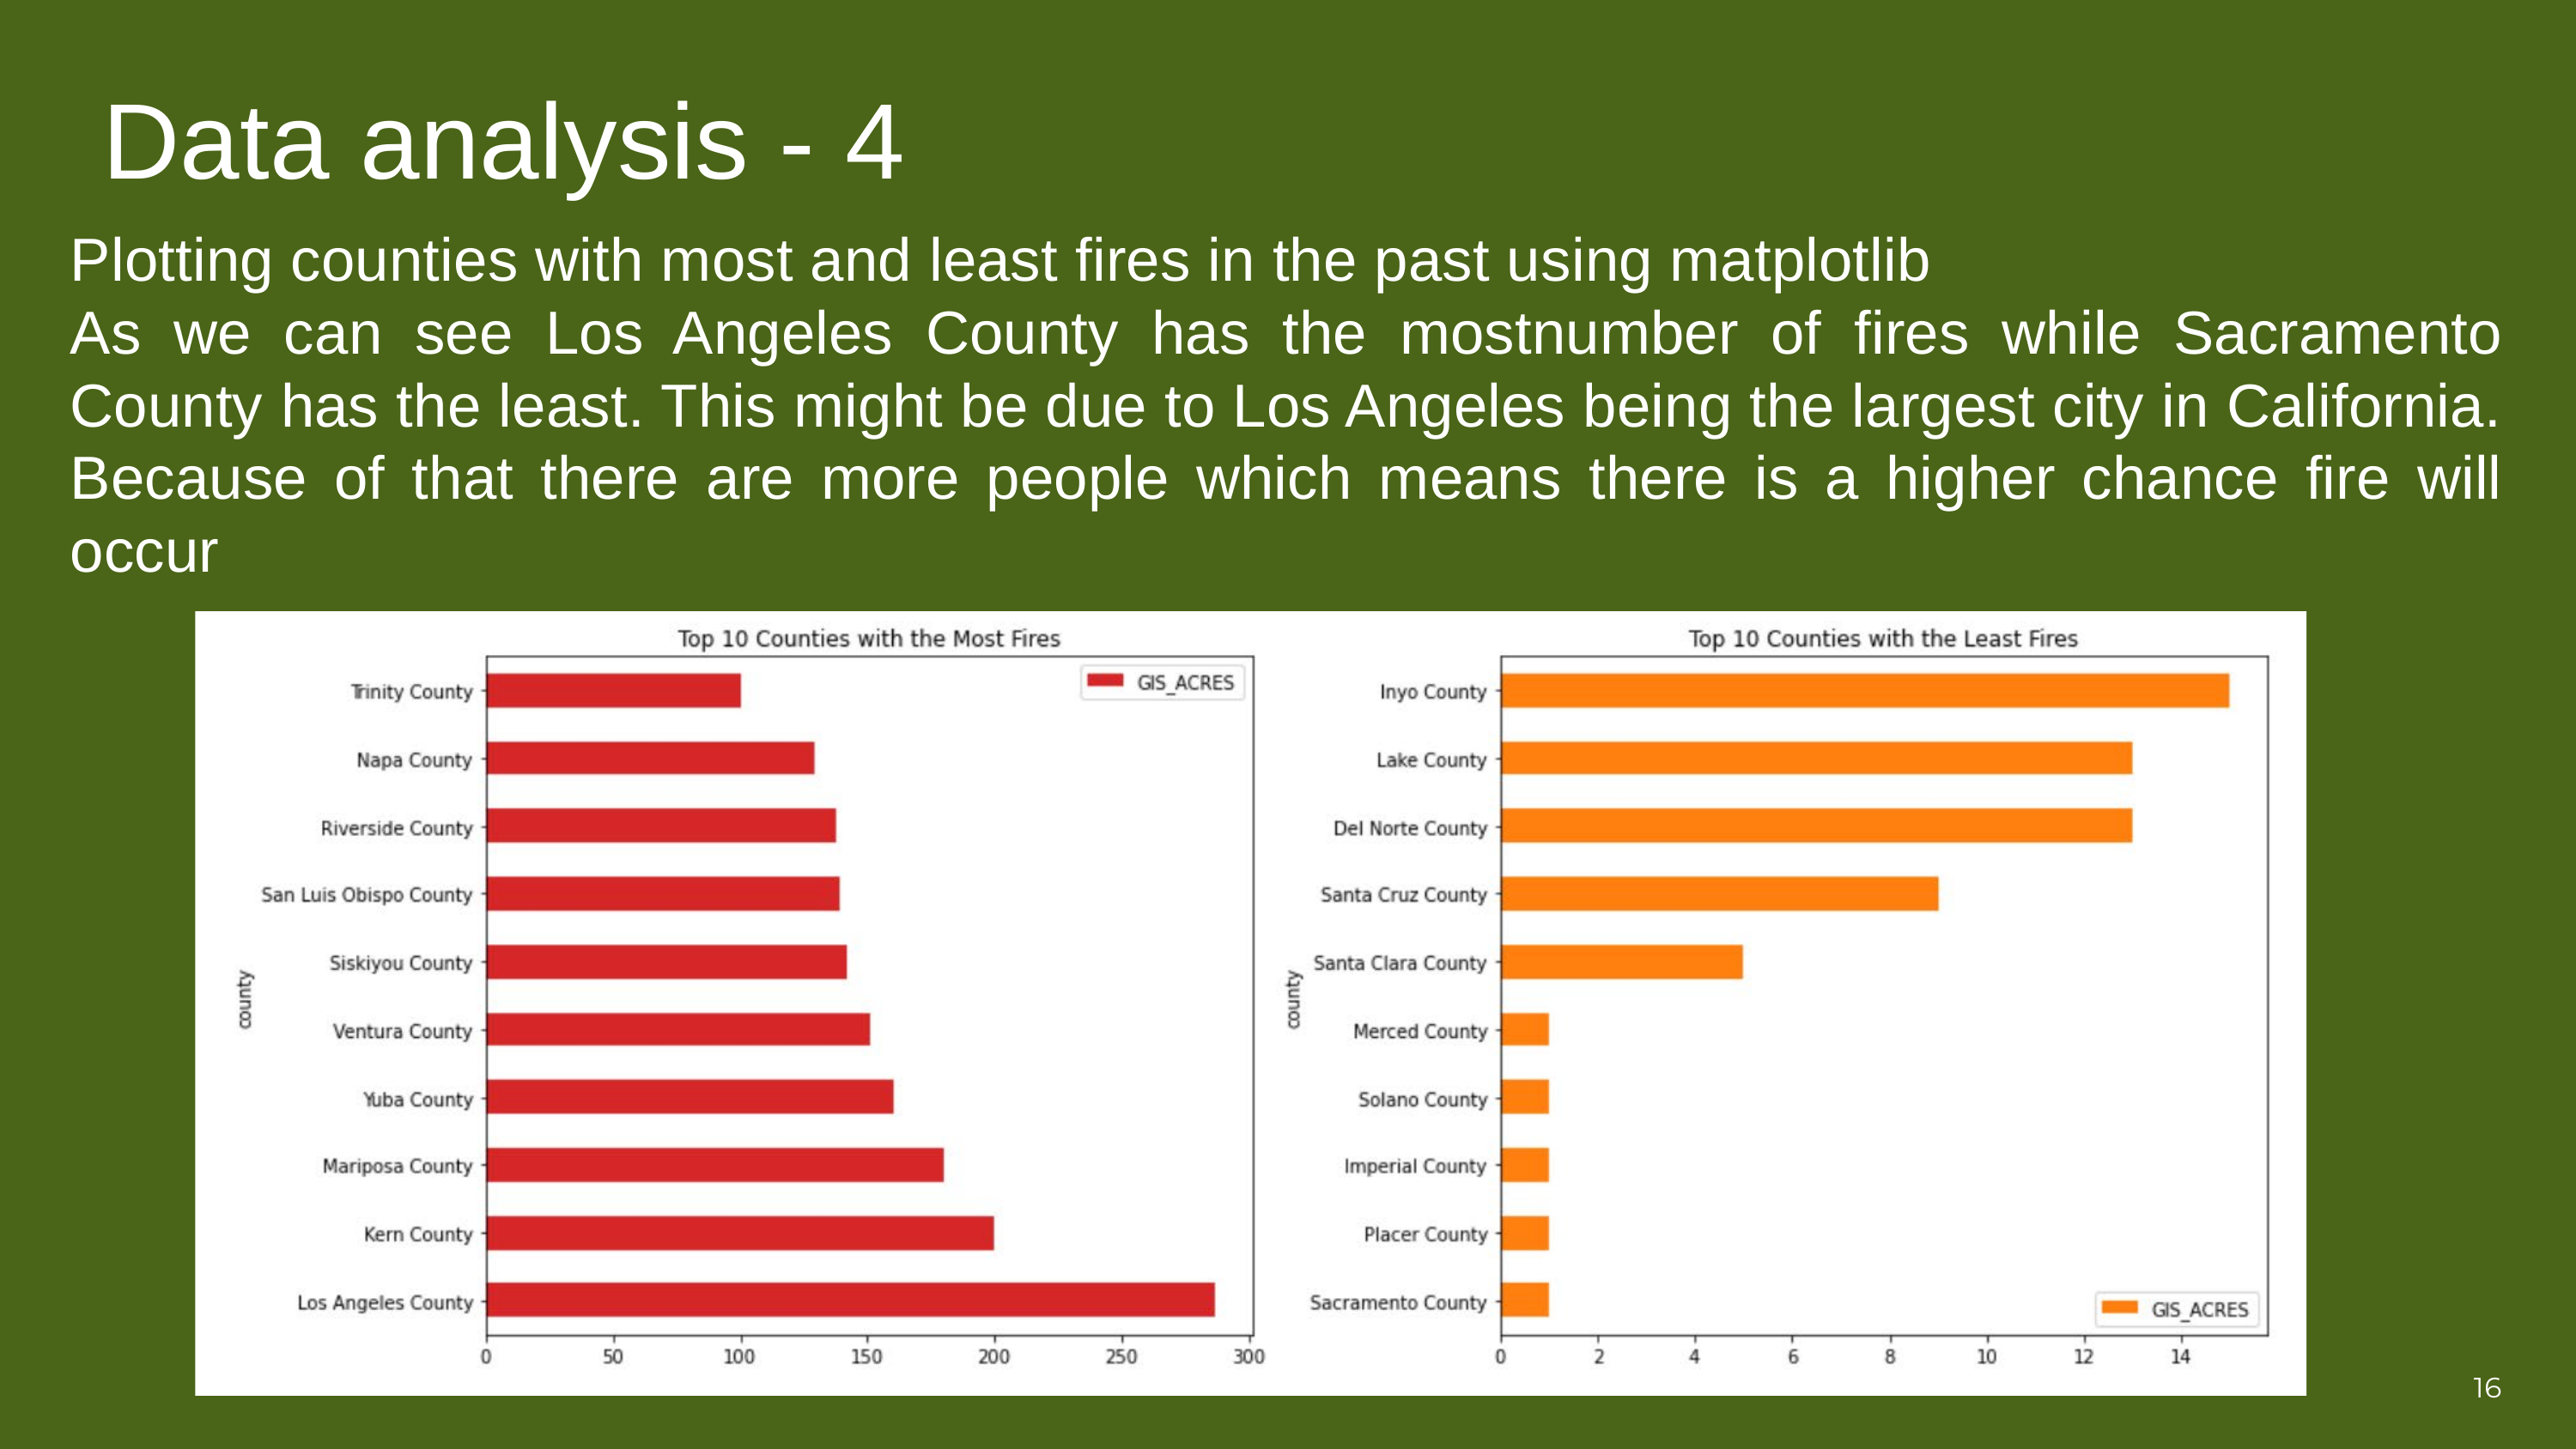

Data analysis - 4
Plotting counties with most and least fires in the past using matplotlib
As we can see Los Angeles County has the mostnumber of fires while Sacramento County has the least. This might be due to Los Angeles being the largest city in California. Because of that there are more people which means there is a higher chance fire will occur

16